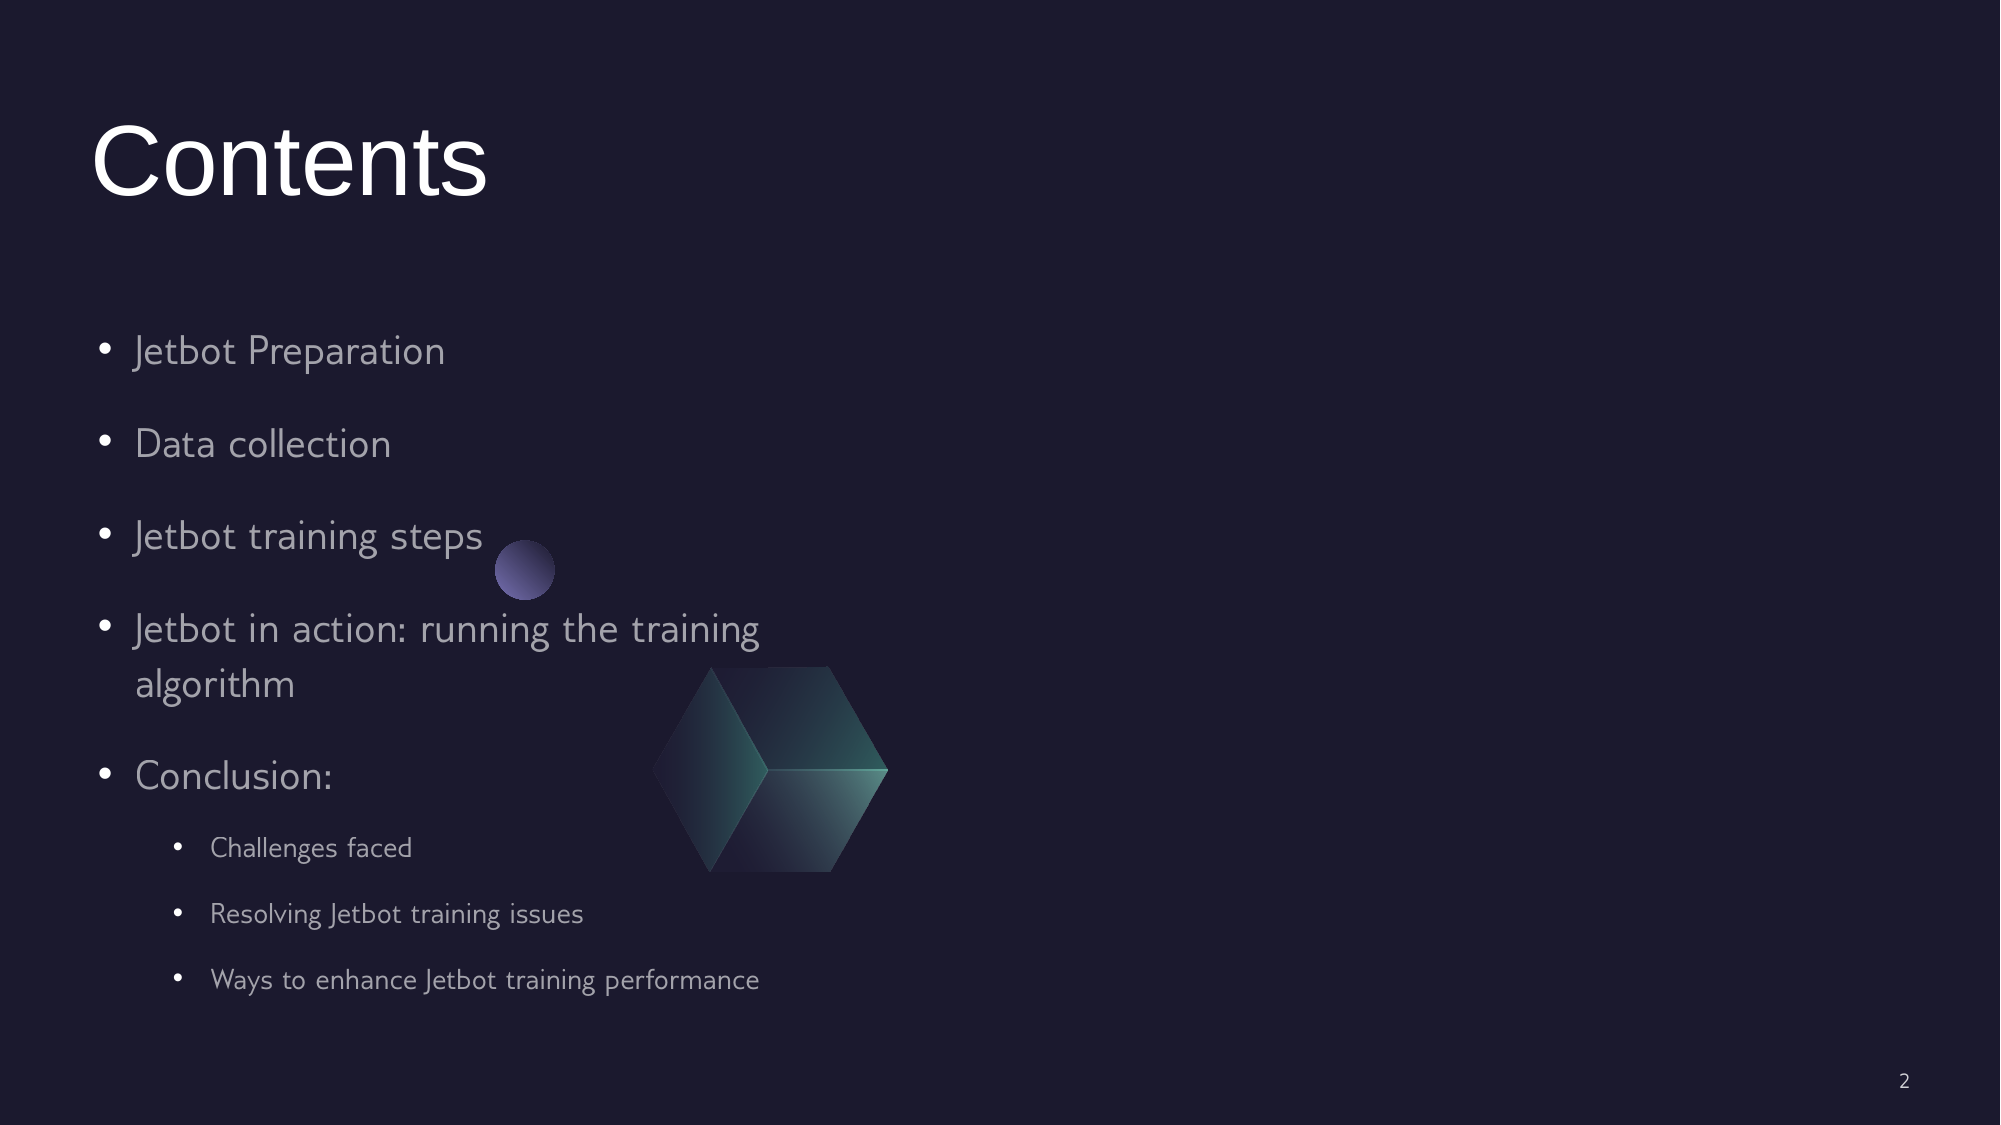

# Contents
Jetbot Preparation
Data collection
Jetbot training steps
Jetbot in action: running the training algorithm
Conclusion:
Challenges faced
Resolving Jetbot training issues
Ways to enhance Jetbot training performance

2